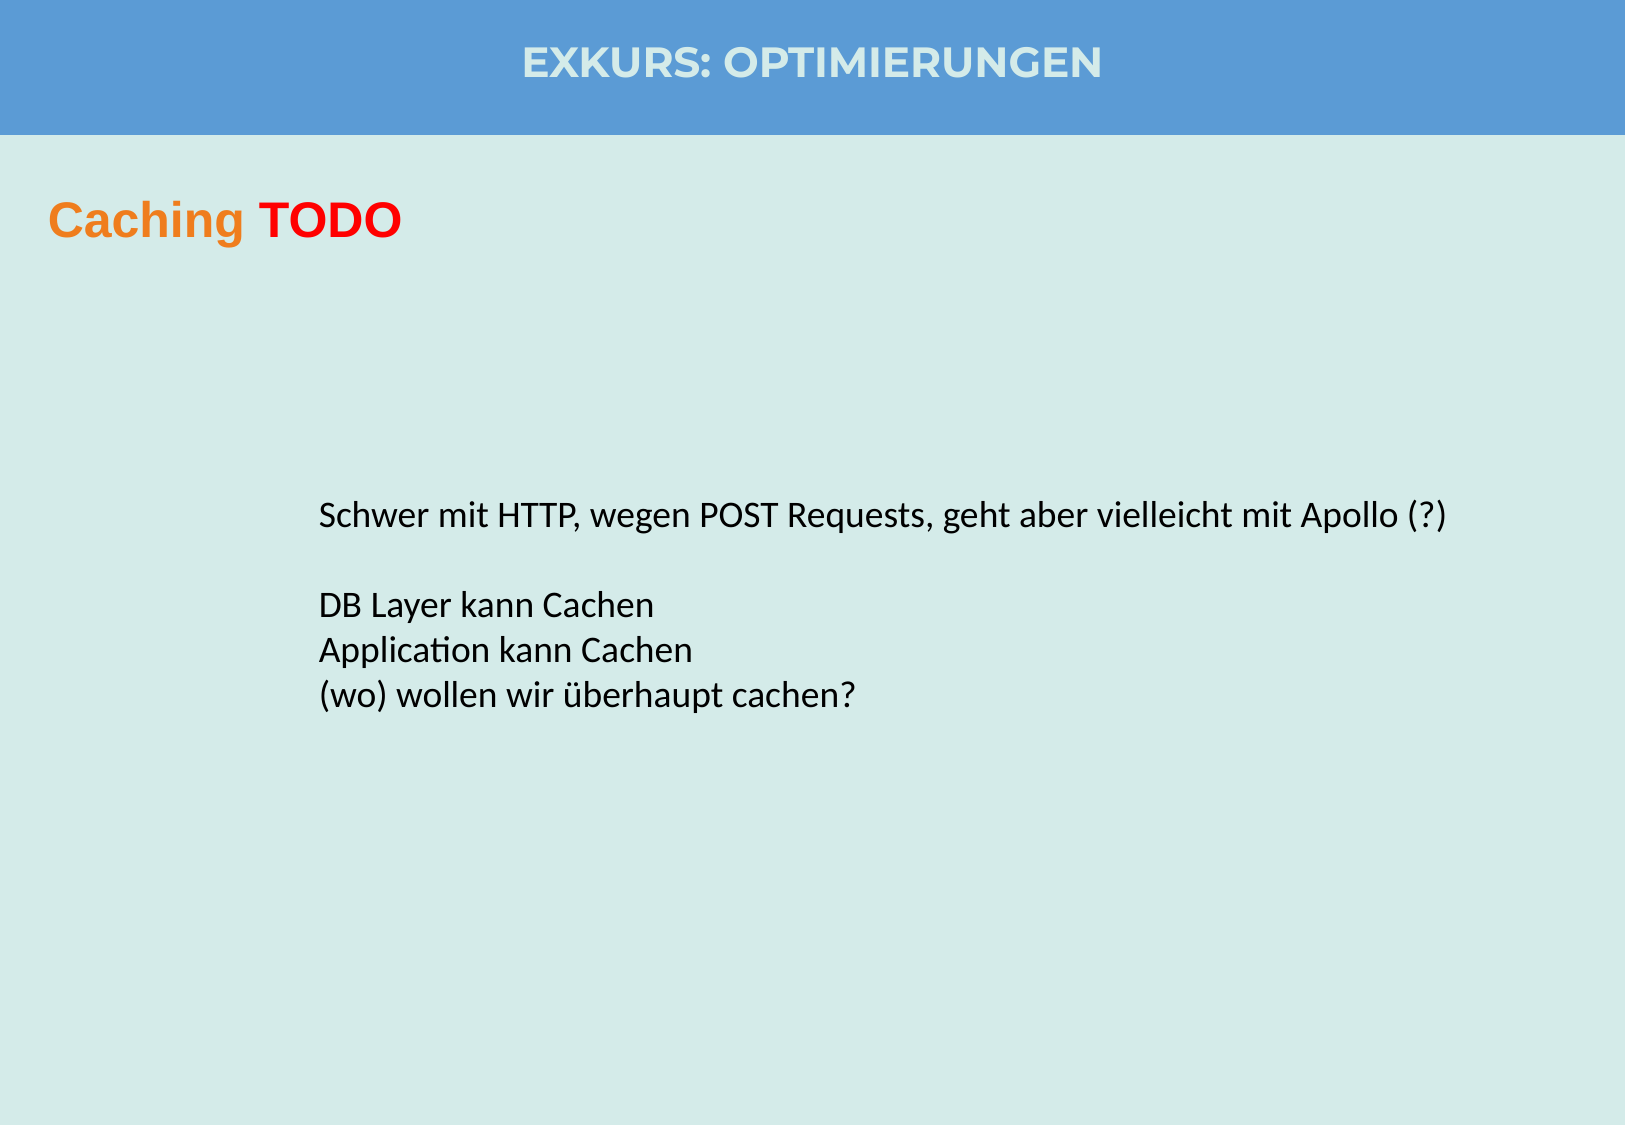

# Exkurs: Optimierungen
Caching TODO
Schwer mit HTTP, wegen POST Requests, geht aber vielleicht mit Apollo (?)

DB Layer kann Cachen
Application kann Cachen
(wo) wollen wir überhaupt cachen?